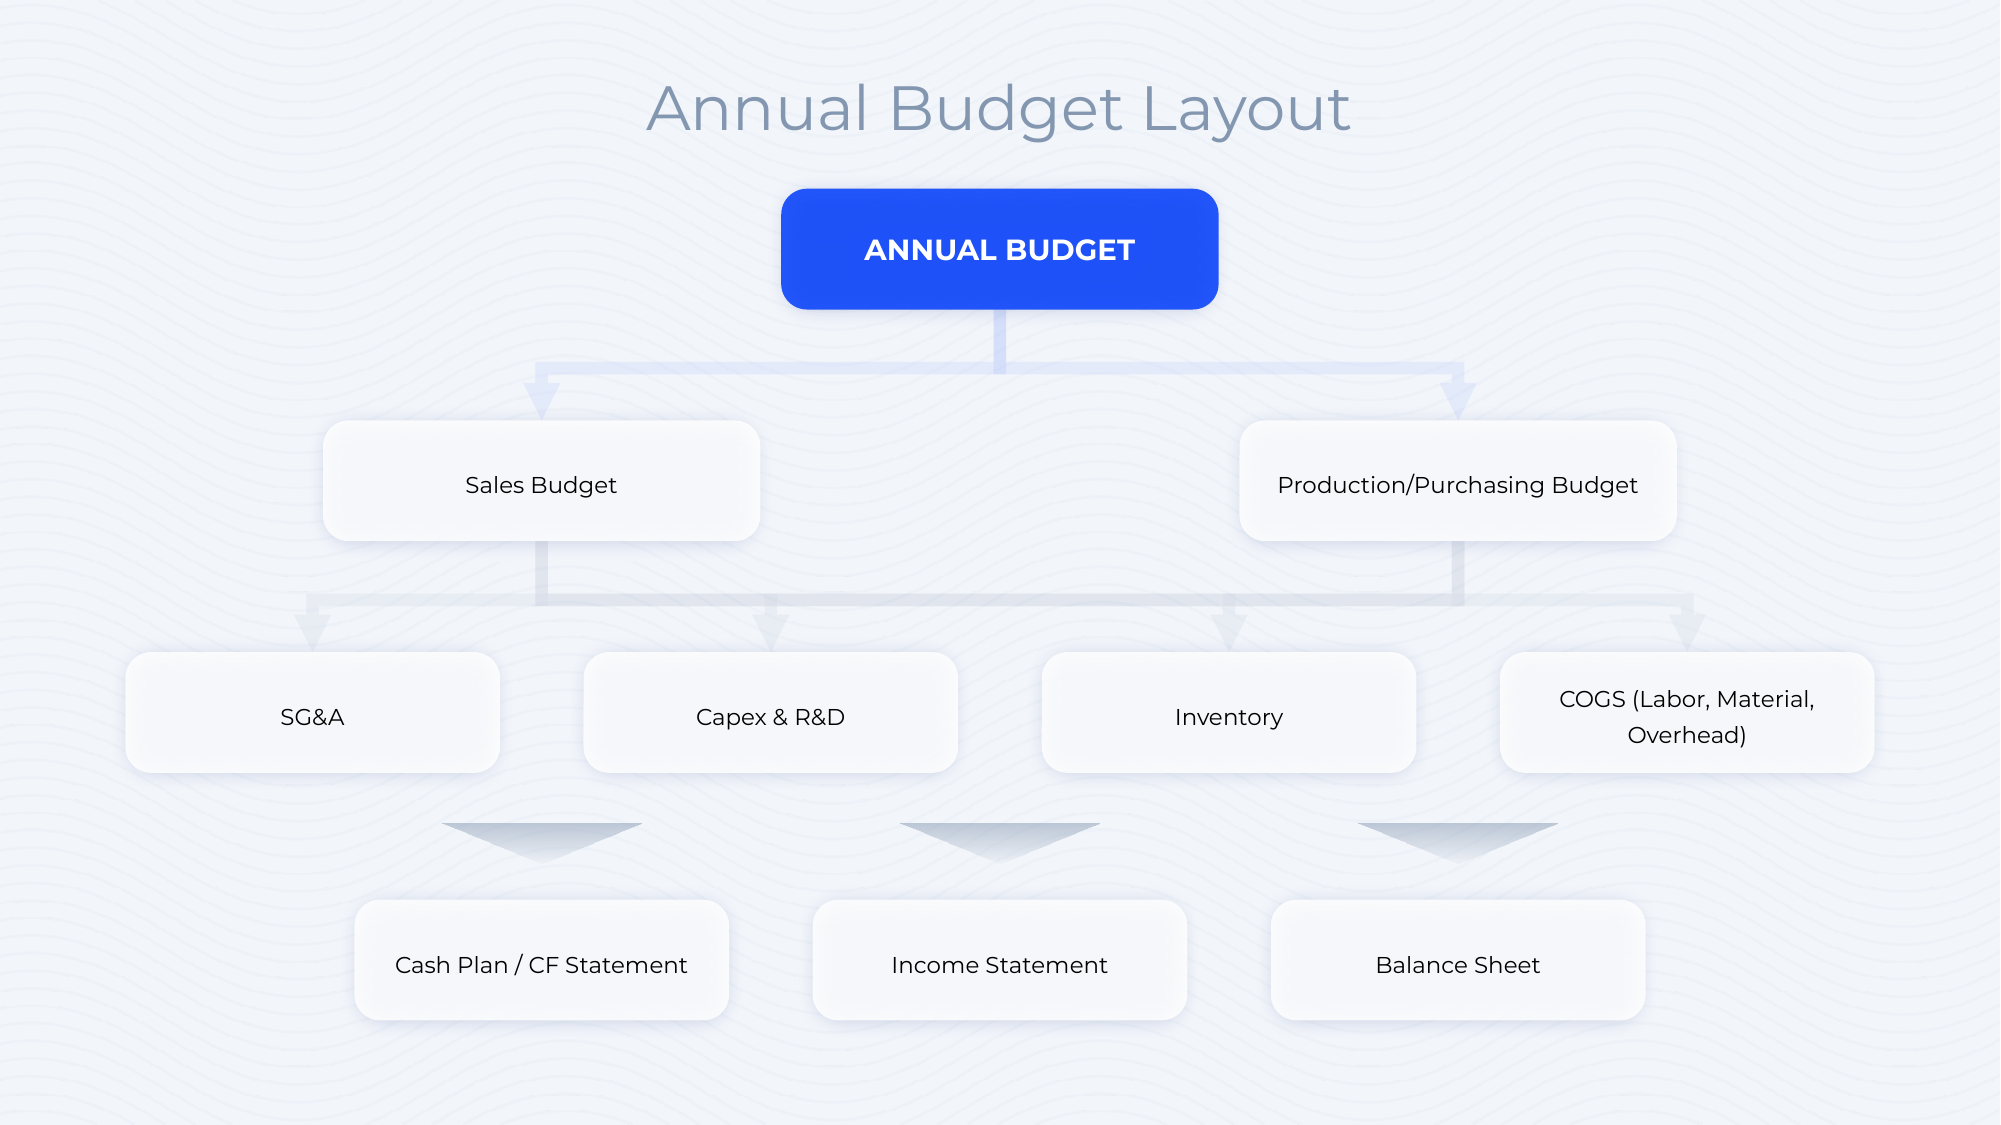

Annual Budget Layout
ANNUAL BUDGET
Sales Budget
Production/Purchasing Budget
SG&A
Capex & R&D
Inventory
COGS (Labor, Material, Overhead)

Cash Plan / CF Statement
Income Statement
Balance Sheet